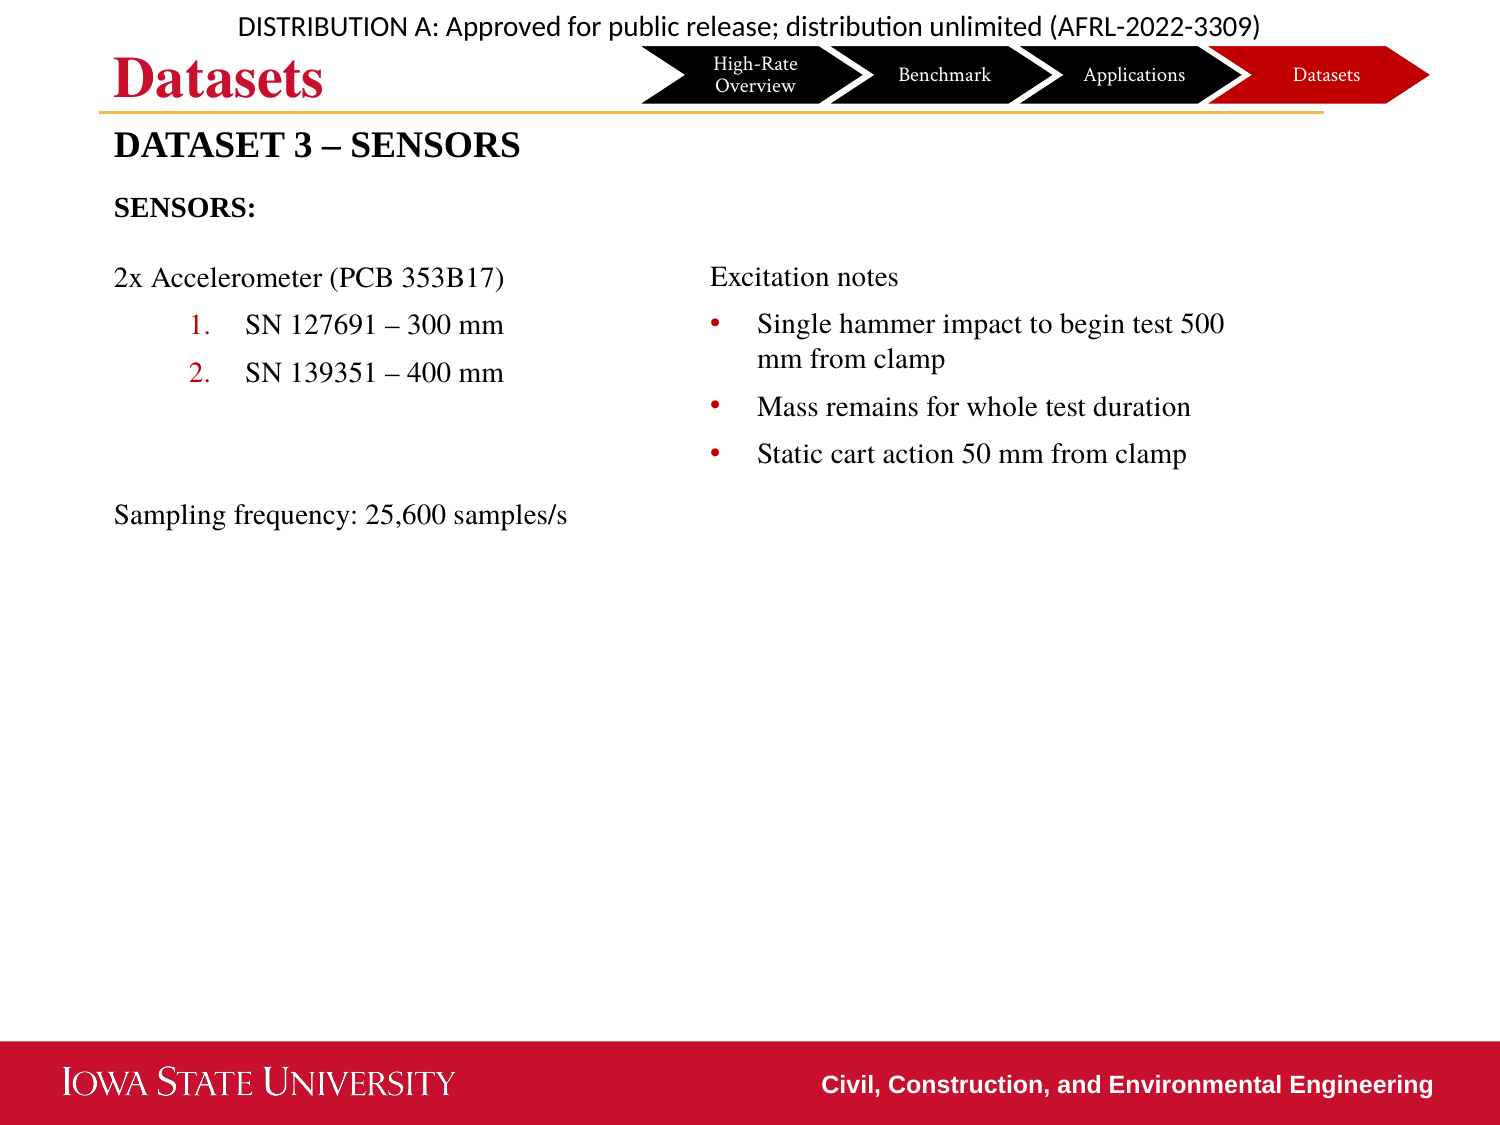

High-Rate Overview
Benchmark
Applications
Datasets
Datasets
Dataset 3 – Sensors
Sensors:

2x Accelerometer (PCB 353B17)
SN 127691 – 300 mm
SN 139351 – 400 mm

Sampling frequency: 25,600 samples/s

Excitation notes
Single hammer impact to begin test 500 mm from clamp
Mass remains for whole test duration
Static cart action 50 mm from clamp